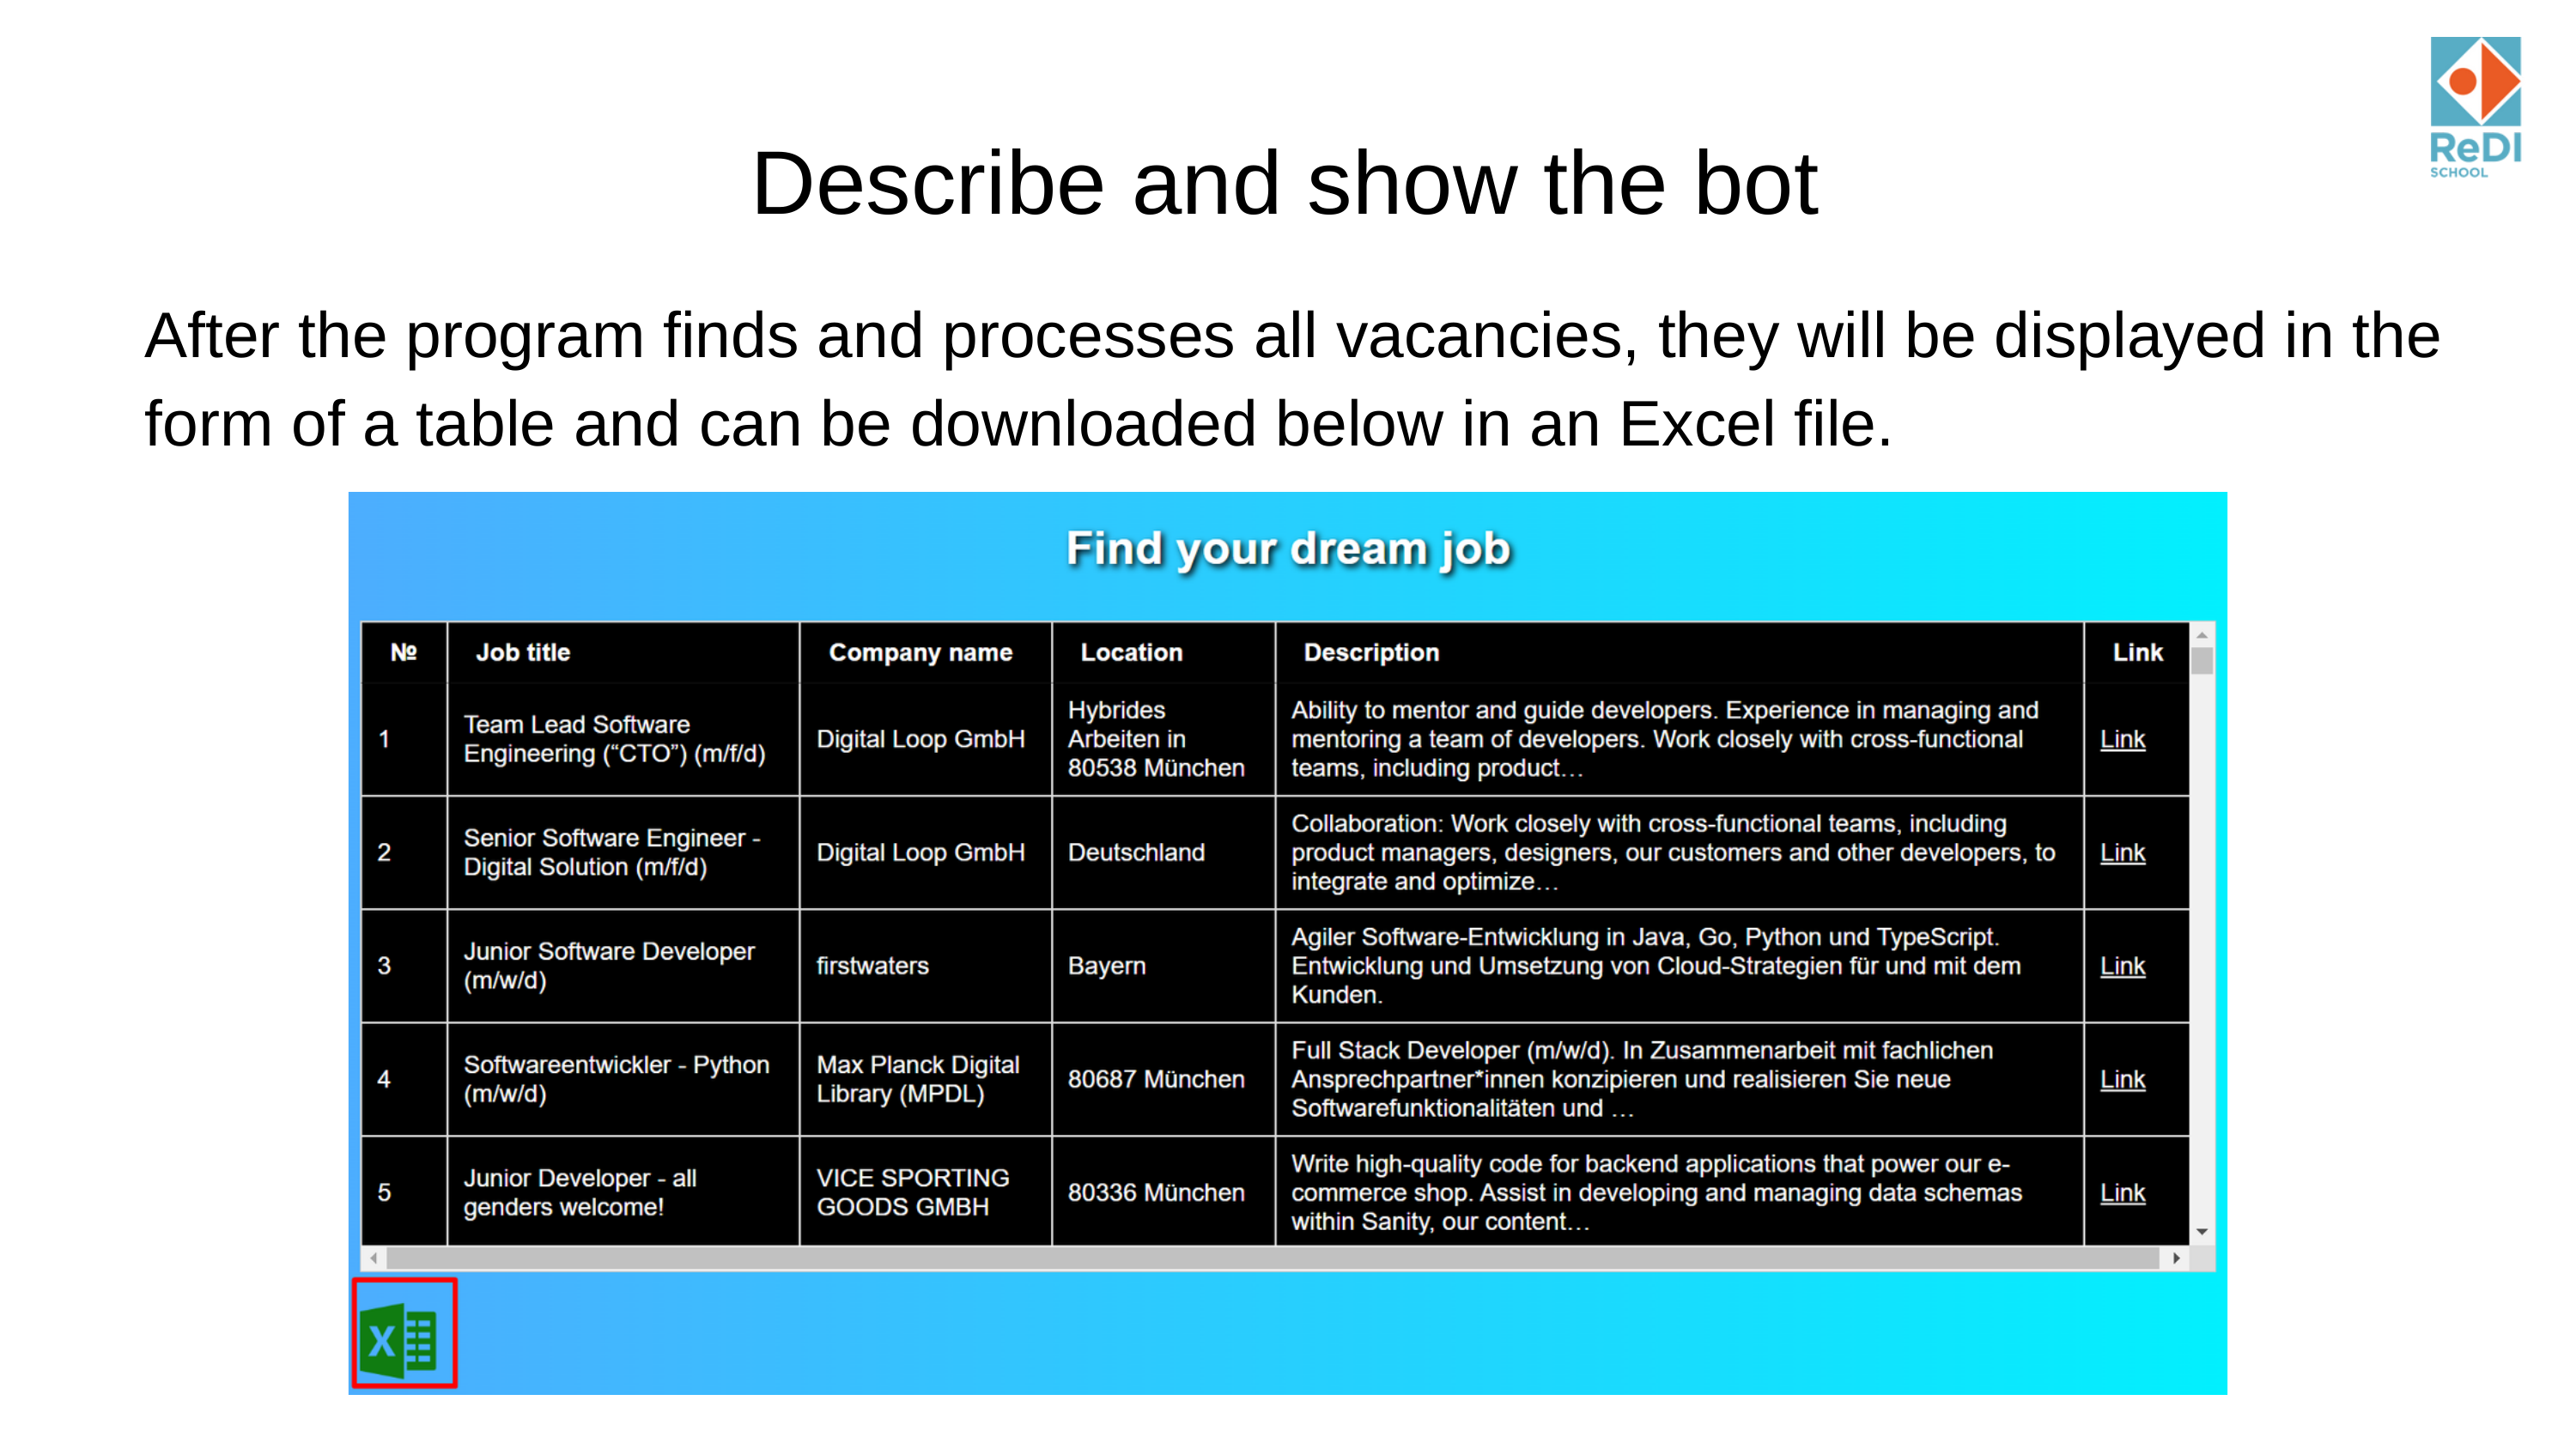

Describe and show the bot
After the program finds and processes all vacancies, they will be displayed in the form of a table and can be downloaded below in an Excel file.